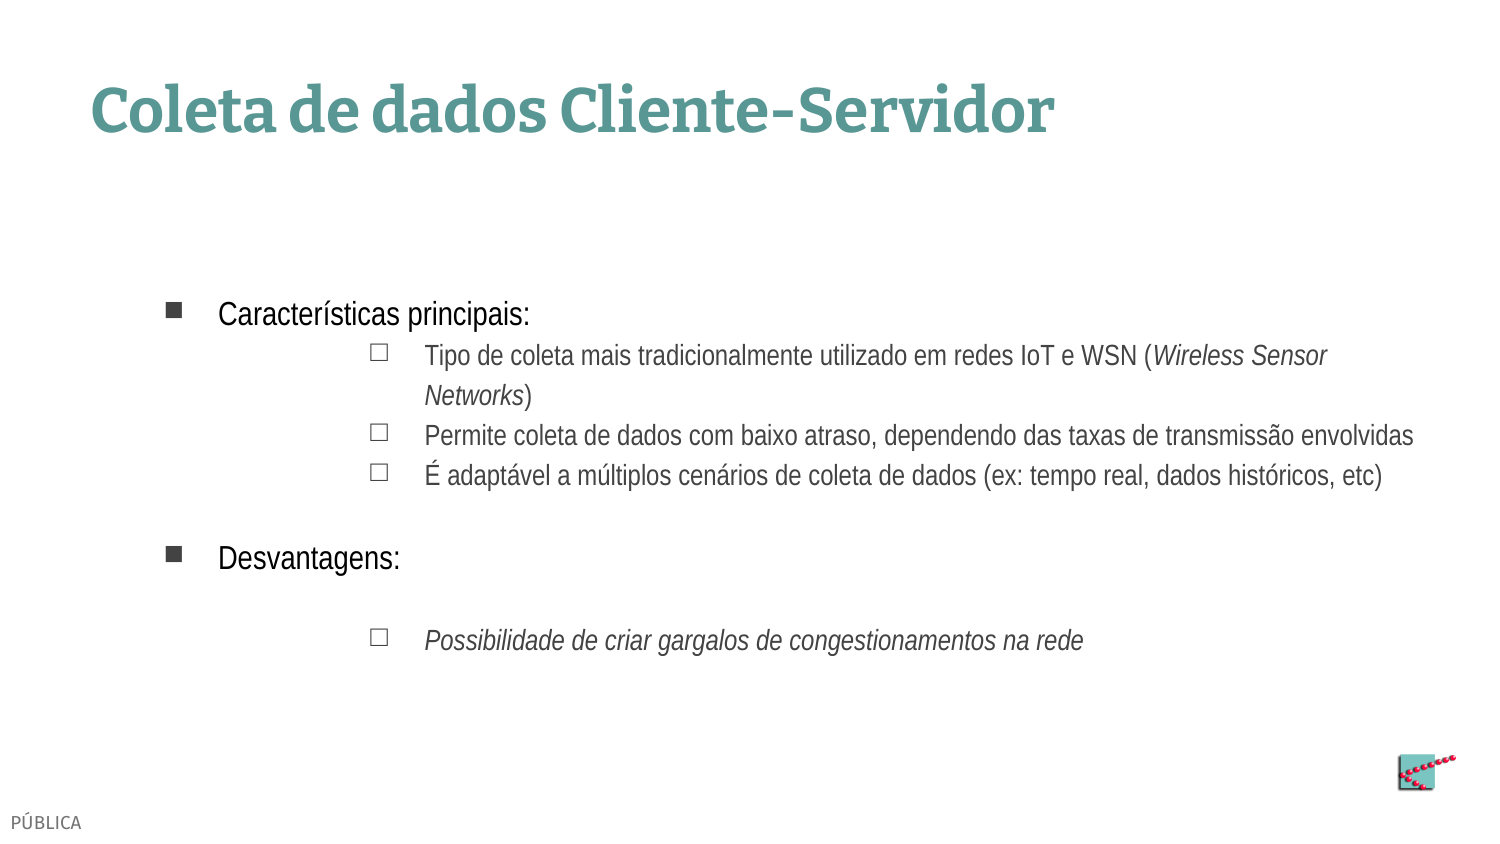

# Coleta de dados Cliente-Servidor

Características principais:
Tipo de coleta mais tradicionalmente utilizado em redes IoT e WSN (Wireless Sensor Networks)
Permite coleta de dados com baixo atraso, dependendo das taxas de transmissão envolvidas
É adaptável a múltiplos cenários de coleta de dados (ex: tempo real, dados históricos, etc)

Desvantagens:

Possibilidade de criar gargalos de congestionamentos na rede